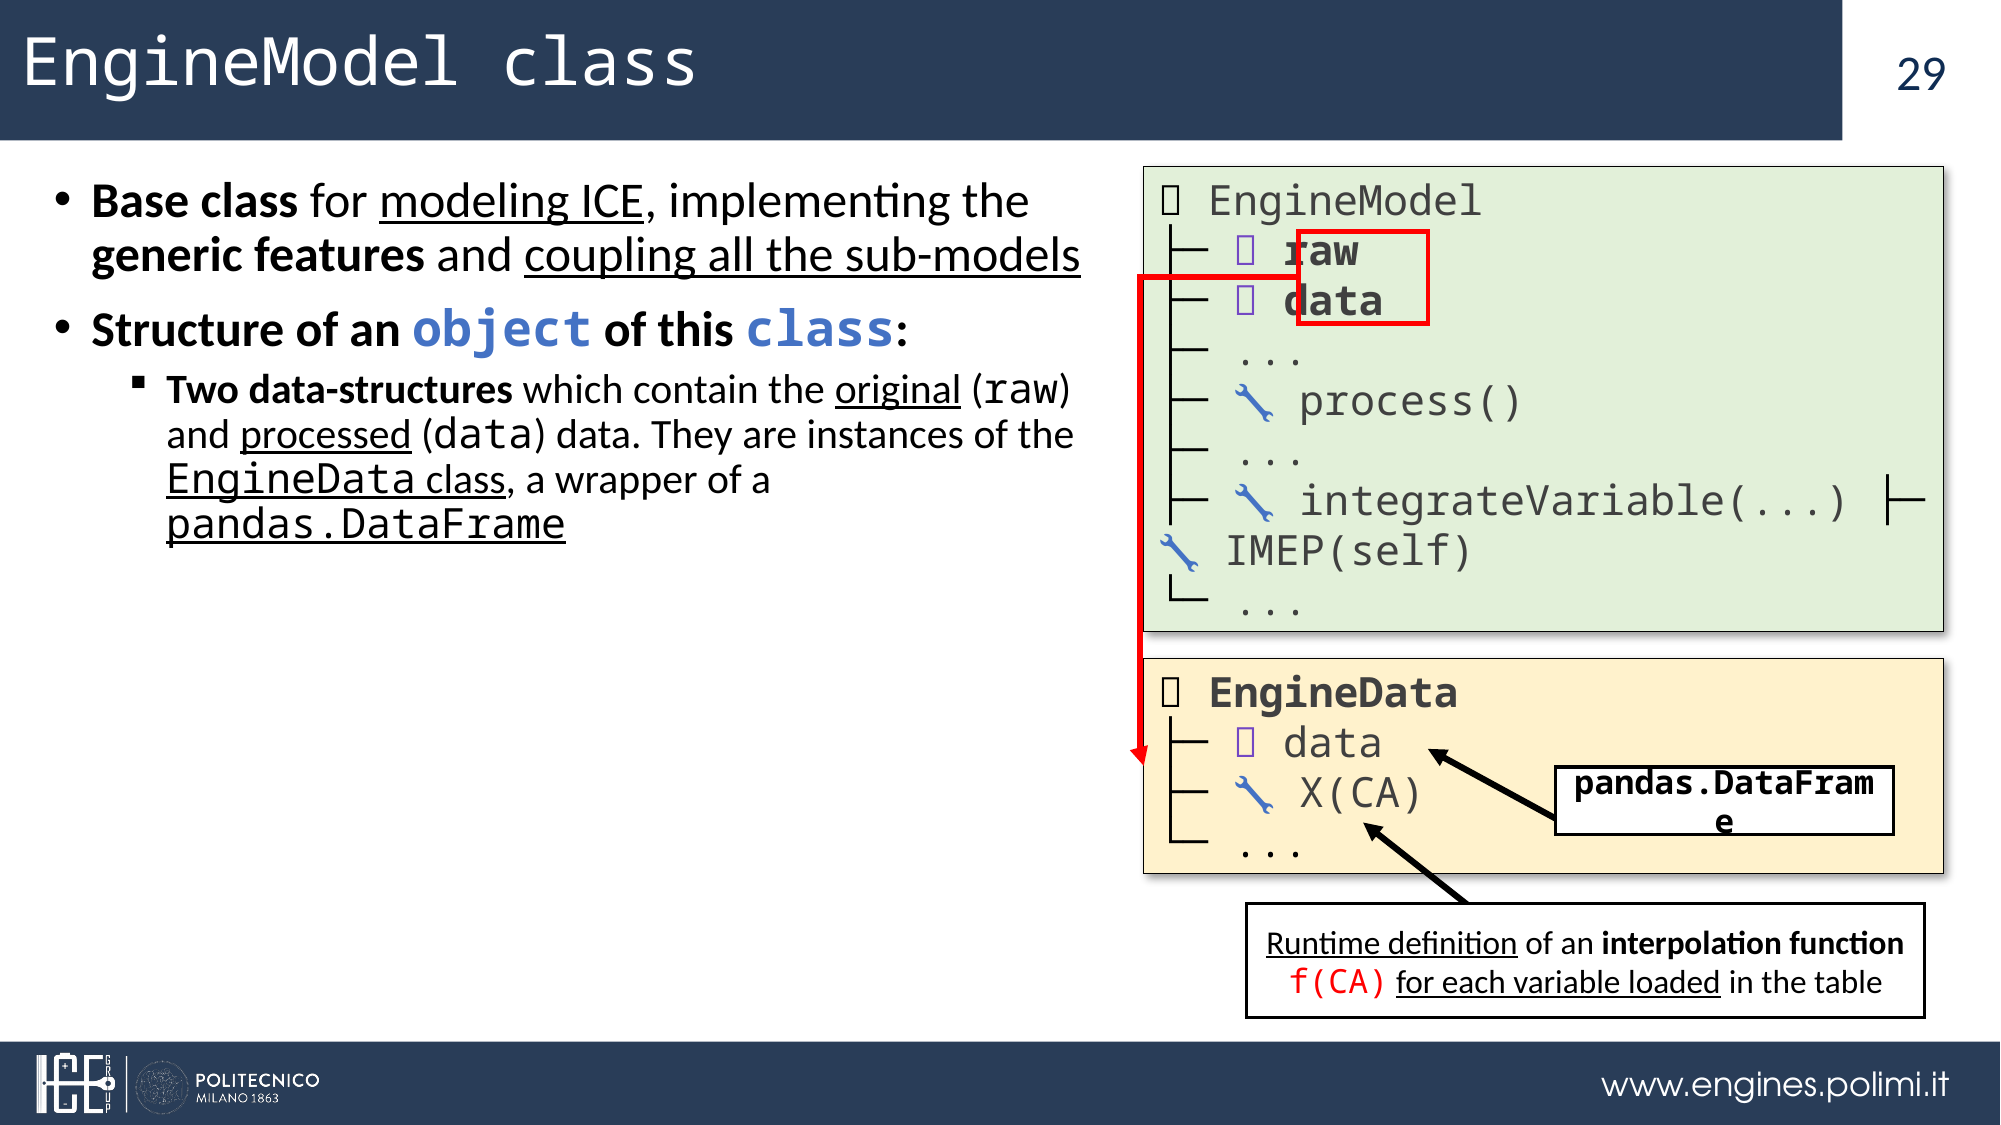

# EngineModel class
29
Base class for modeling ICE, implementing the generic features and coupling all the sub-models
Structure of an object of this class:
Two data-structures which contain the original (raw) and processed (data) data. They are instances of the EngineData class, a wrapper of a pandas.DataFrame
🧱 EngineModel
├─ 🧱 raw
├─ 🧱 data
├─ ...
├─ 🔧 process()
├─ ...
├─ 🔧 integrateVariable(...) ├─ 🔧 IMEP(self)
└─ ...

🧱 EngineData
├─ 🧱 data
├─ 🔧 X(CA)
└─ ...
pandas.DataFrame
Runtime definition of an interpolation function f(CA) for each variable loaded in the table